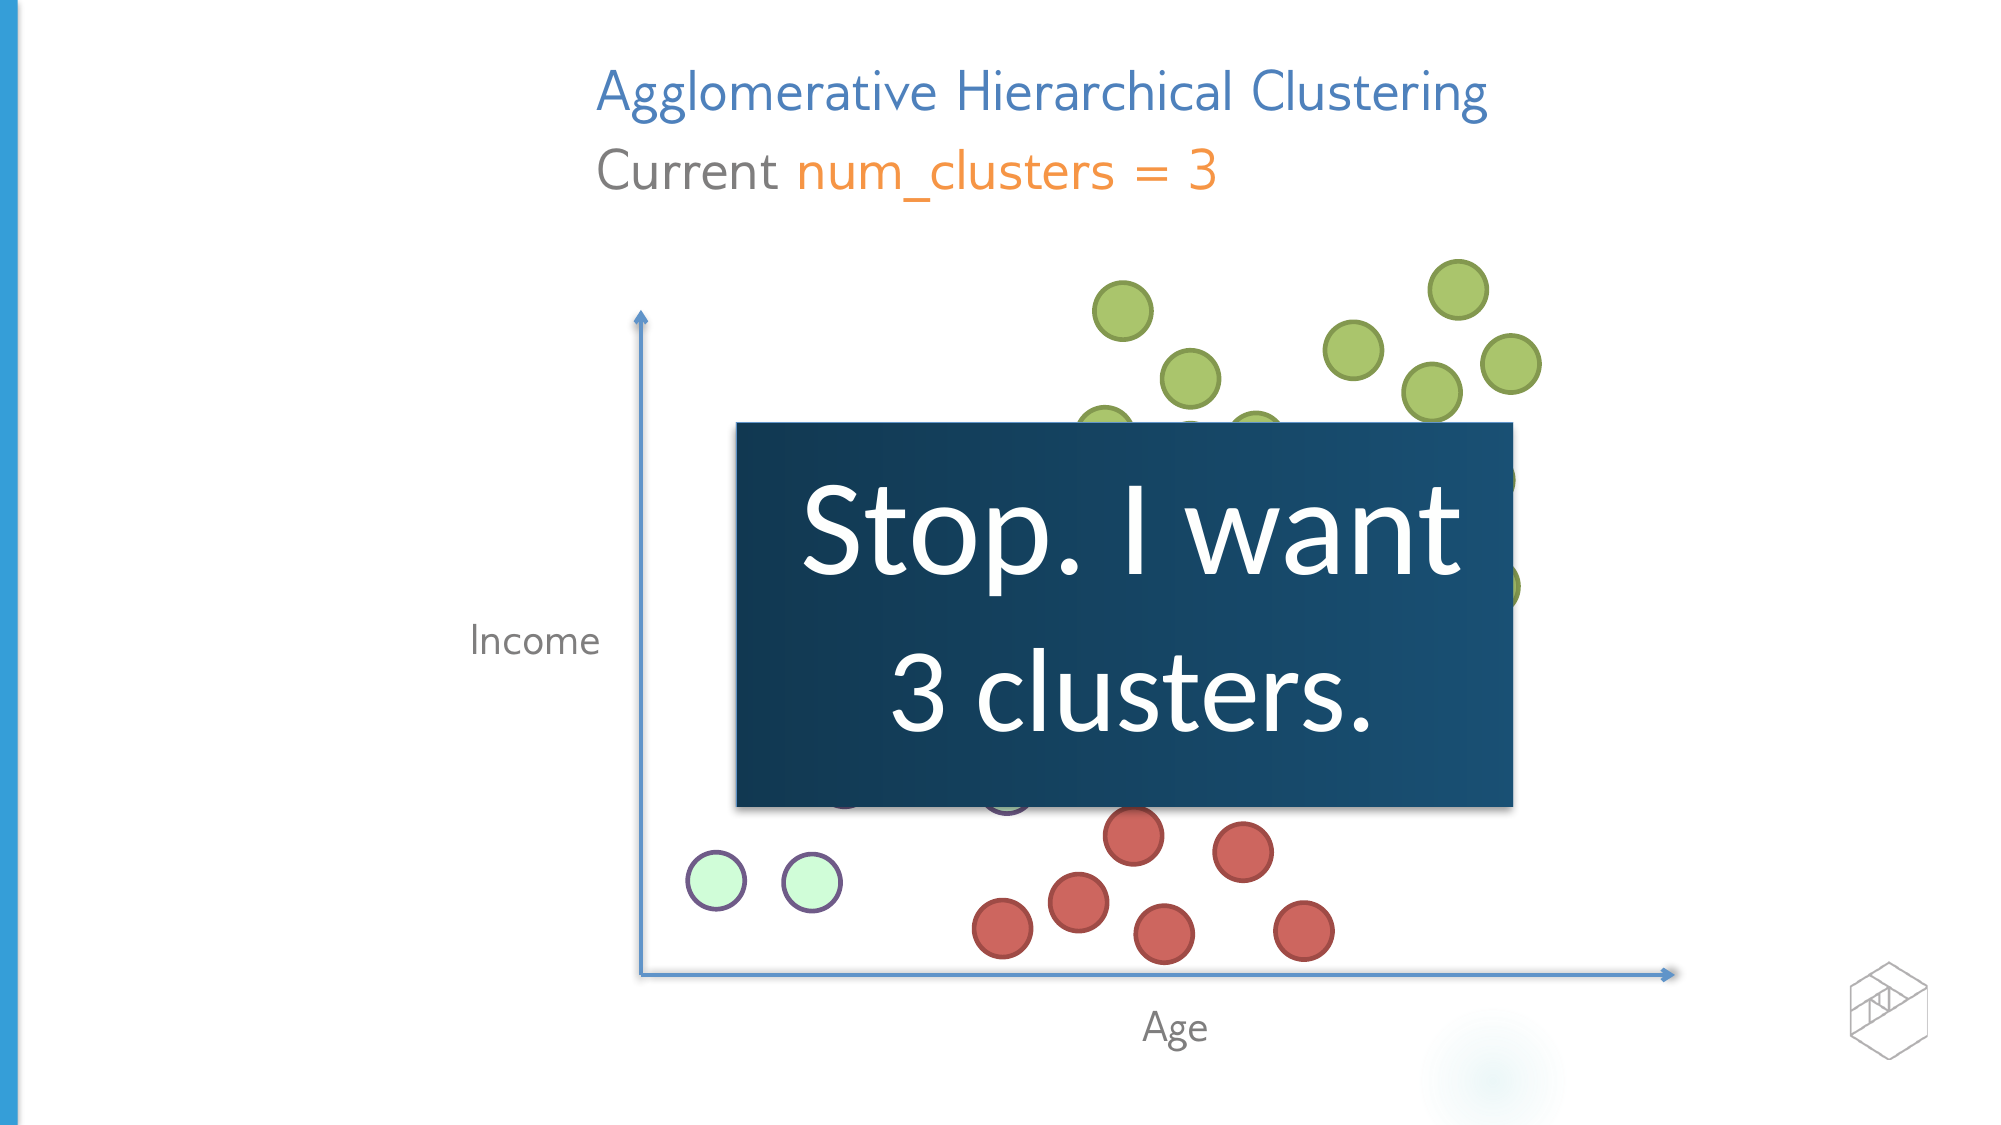

Agglomerative Hierarchical Clustering
Current num_clusters = 3

Stop. I want
3 clusters.

Income

Age